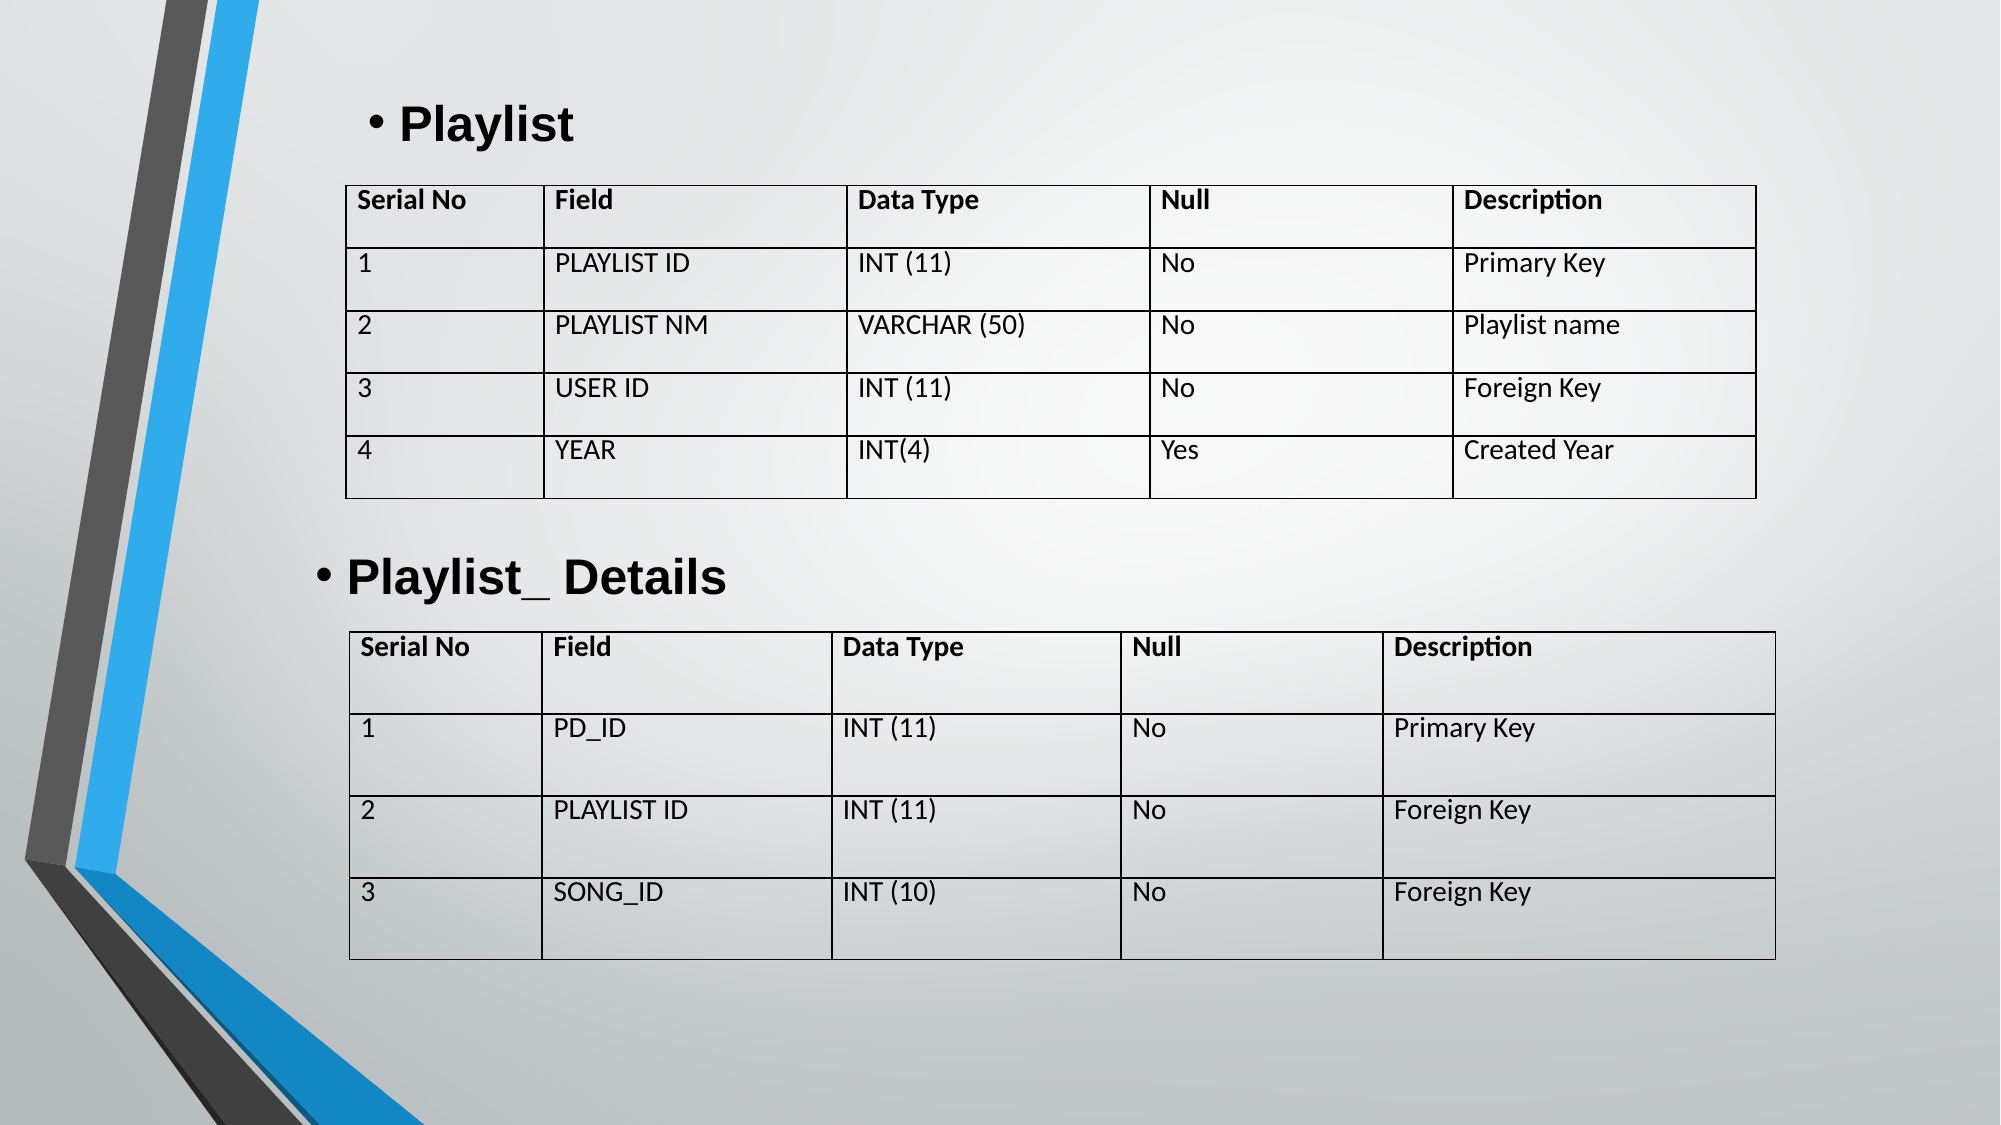

Playlist
| Serial No | Field | Data Type | Null | Description |
| --- | --- | --- | --- | --- |
| 1 | PLAYLIST ID | INT (11) | No | Primary Key |
| 2 | PLAYLIST NM | VARCHAR (50) | No | Playlist name |
| 3 | USER ID | INT (11) | No | Foreign Key |
| 4 | YEAR | INT(4) | Yes | Created Year |
 Playlist_ Details
| Serial No | Field | Data Type | Null | Description |
| --- | --- | --- | --- | --- |
| 1 | PD\_ID | INT (11) | No | Primary Key |
| 2 | PLAYLIST ID | INT (11) | No | Foreign Key |
| 3 | SONG\_ID | INT (10) | No | Foreign Key |